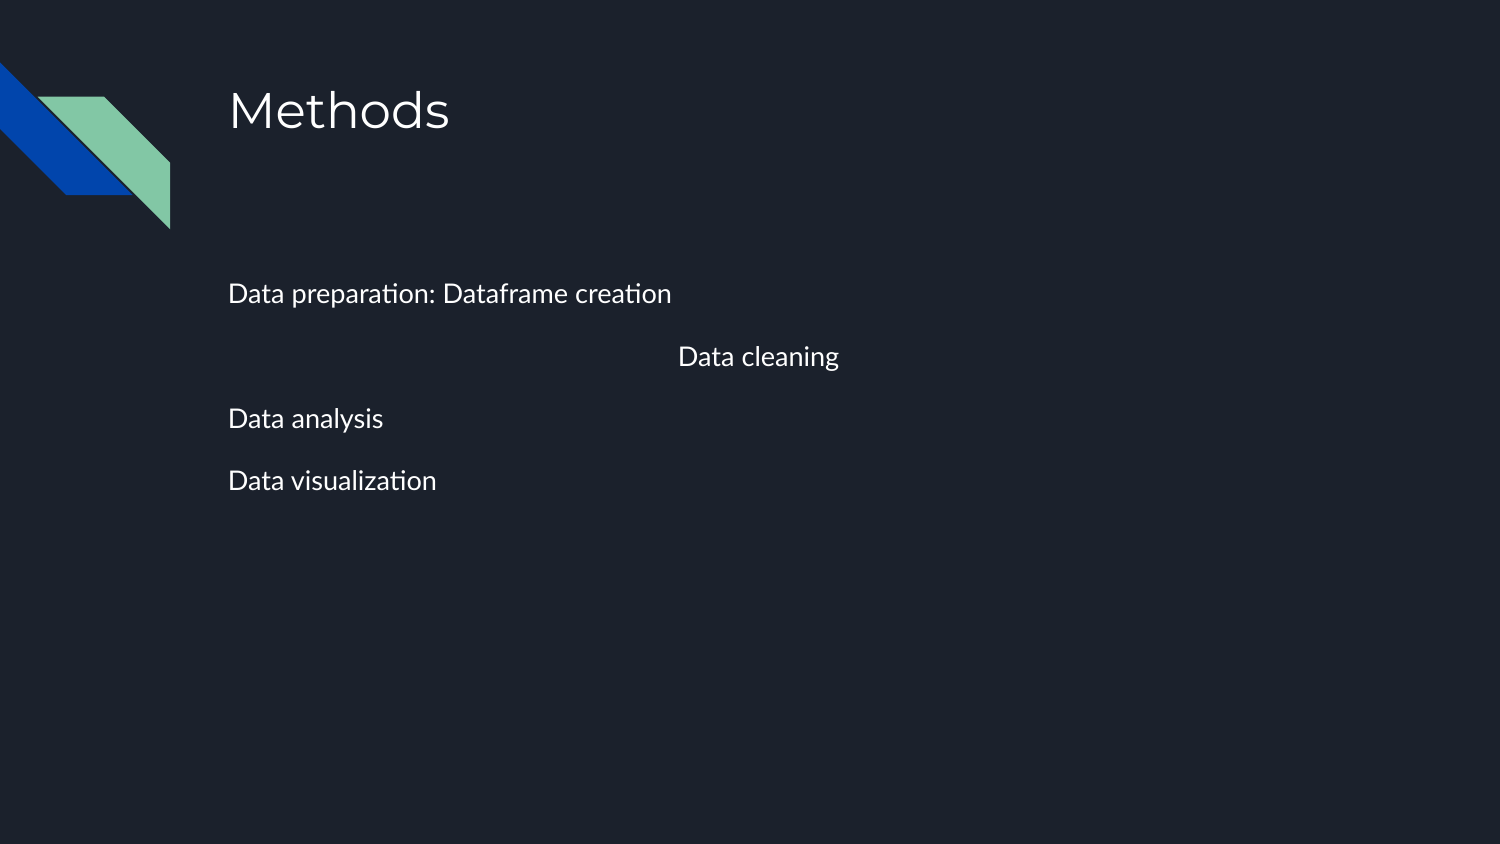

# Methods
Data preparation: Dataframe creation
			Data cleaning
Data analysis
Data visualization